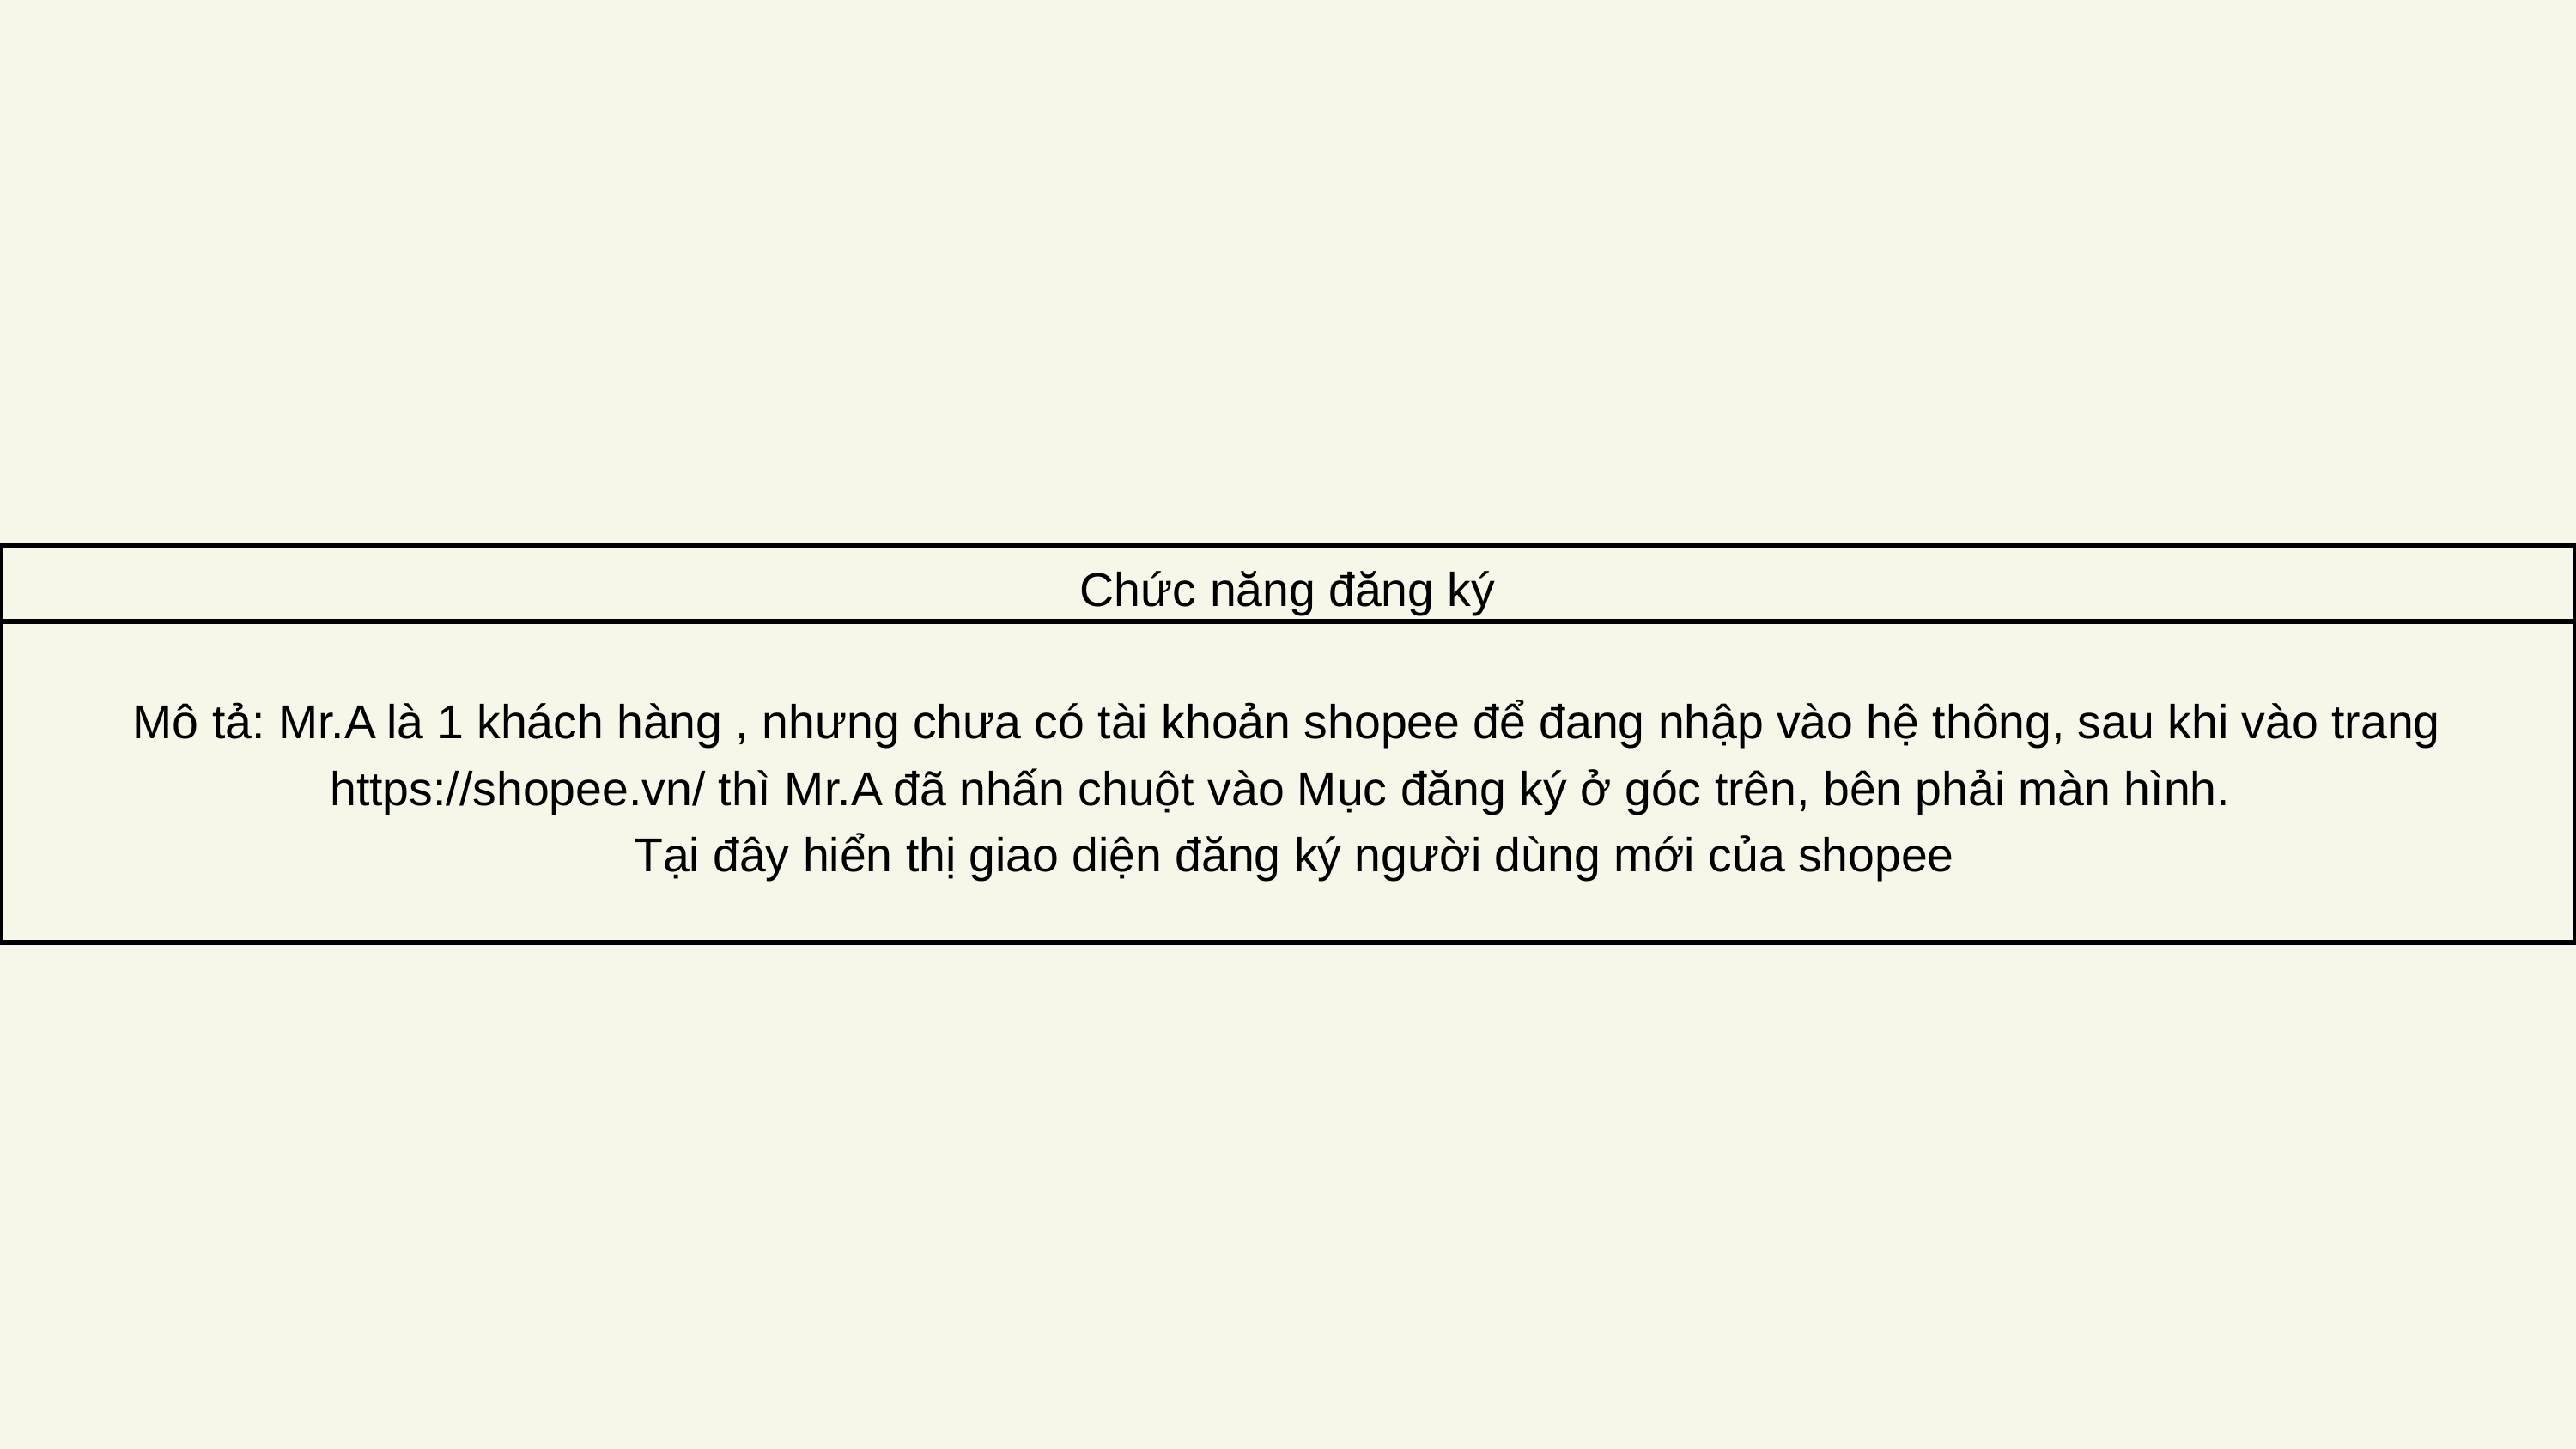

| Chức năng đăng ký | Chức năng đăng ký | Chức năng đăng ký | Chức năng đăng ký | Chức năng đăng ký | Chức năng đăng ký | Chức năng đăng ký | Chức năng đăng ký | Chức năng đăng ký |
| --- | --- | --- | --- | --- | --- | --- | --- | --- |
| Mô tả: Mr.A là 1 khách hàng , nhưng chưa có tài khoản shopee để đang nhập vào hệ thông, sau khi vào trang https://shopee.vn/ thì Mr.A đã nhấn chuột vào Mục đăng ký ở góc trên, bên phải màn hình. Tại đây hiển thị giao diện đăng ký người dùng mới của shopee | Mô tả: Mr.A là 1 khách hàng , nhưng chưa có tài khoản shopee để đang nhập vào hệ thông, sau khi vào trang https://shopee.vn/ thì Mr.A đã nhấn chuột vào Mục đăng ký ở góc trên, bên phải màn hình. Tại đây hiển thị giao diện đăng ký người dùng mới của shopee | Mô tả: Mr.A là 1 khách hàng , nhưng chưa có tài khoản shopee để đang nhập vào hệ thông, sau khi vào trang https://shopee.vn/ thì Mr.A đã nhấn chuột vào Mục đăng ký ở góc trên, bên phải màn hình. Tại đây hiển thị giao diện đăng ký người dùng mới của shopee | Mô tả: Mr.A là 1 khách hàng , nhưng chưa có tài khoản shopee để đang nhập vào hệ thông, sau khi vào trang https://shopee.vn/ thì Mr.A đã nhấn chuột vào Mục đăng ký ở góc trên, bên phải màn hình. Tại đây hiển thị giao diện đăng ký người dùng mới của shopee | Mô tả: Mr.A là 1 khách hàng , nhưng chưa có tài khoản shopee để đang nhập vào hệ thông, sau khi vào trang https://shopee.vn/ thì Mr.A đã nhấn chuột vào Mục đăng ký ở góc trên, bên phải màn hình. Tại đây hiển thị giao diện đăng ký người dùng mới của shopee | Mô tả: Mr.A là 1 khách hàng , nhưng chưa có tài khoản shopee để đang nhập vào hệ thông, sau khi vào trang https://shopee.vn/ thì Mr.A đã nhấn chuột vào Mục đăng ký ở góc trên, bên phải màn hình. Tại đây hiển thị giao diện đăng ký người dùng mới của shopee | Mô tả: Mr.A là 1 khách hàng , nhưng chưa có tài khoản shopee để đang nhập vào hệ thông, sau khi vào trang https://shopee.vn/ thì Mr.A đã nhấn chuột vào Mục đăng ký ở góc trên, bên phải màn hình. Tại đây hiển thị giao diện đăng ký người dùng mới của shopee | Mô tả: Mr.A là 1 khách hàng , nhưng chưa có tài khoản shopee để đang nhập vào hệ thông, sau khi vào trang https://shopee.vn/ thì Mr.A đã nhấn chuột vào Mục đăng ký ở góc trên, bên phải màn hình. Tại đây hiển thị giao diện đăng ký người dùng mới của shopee | Mô tả: Mr.A là 1 khách hàng , nhưng chưa có tài khoản shopee để đang nhập vào hệ thông, sau khi vào trang https://shopee.vn/ thì Mr.A đã nhấn chuột vào Mục đăng ký ở góc trên, bên phải màn hình. Tại đây hiển thị giao diện đăng ký người dùng mới của shopee |